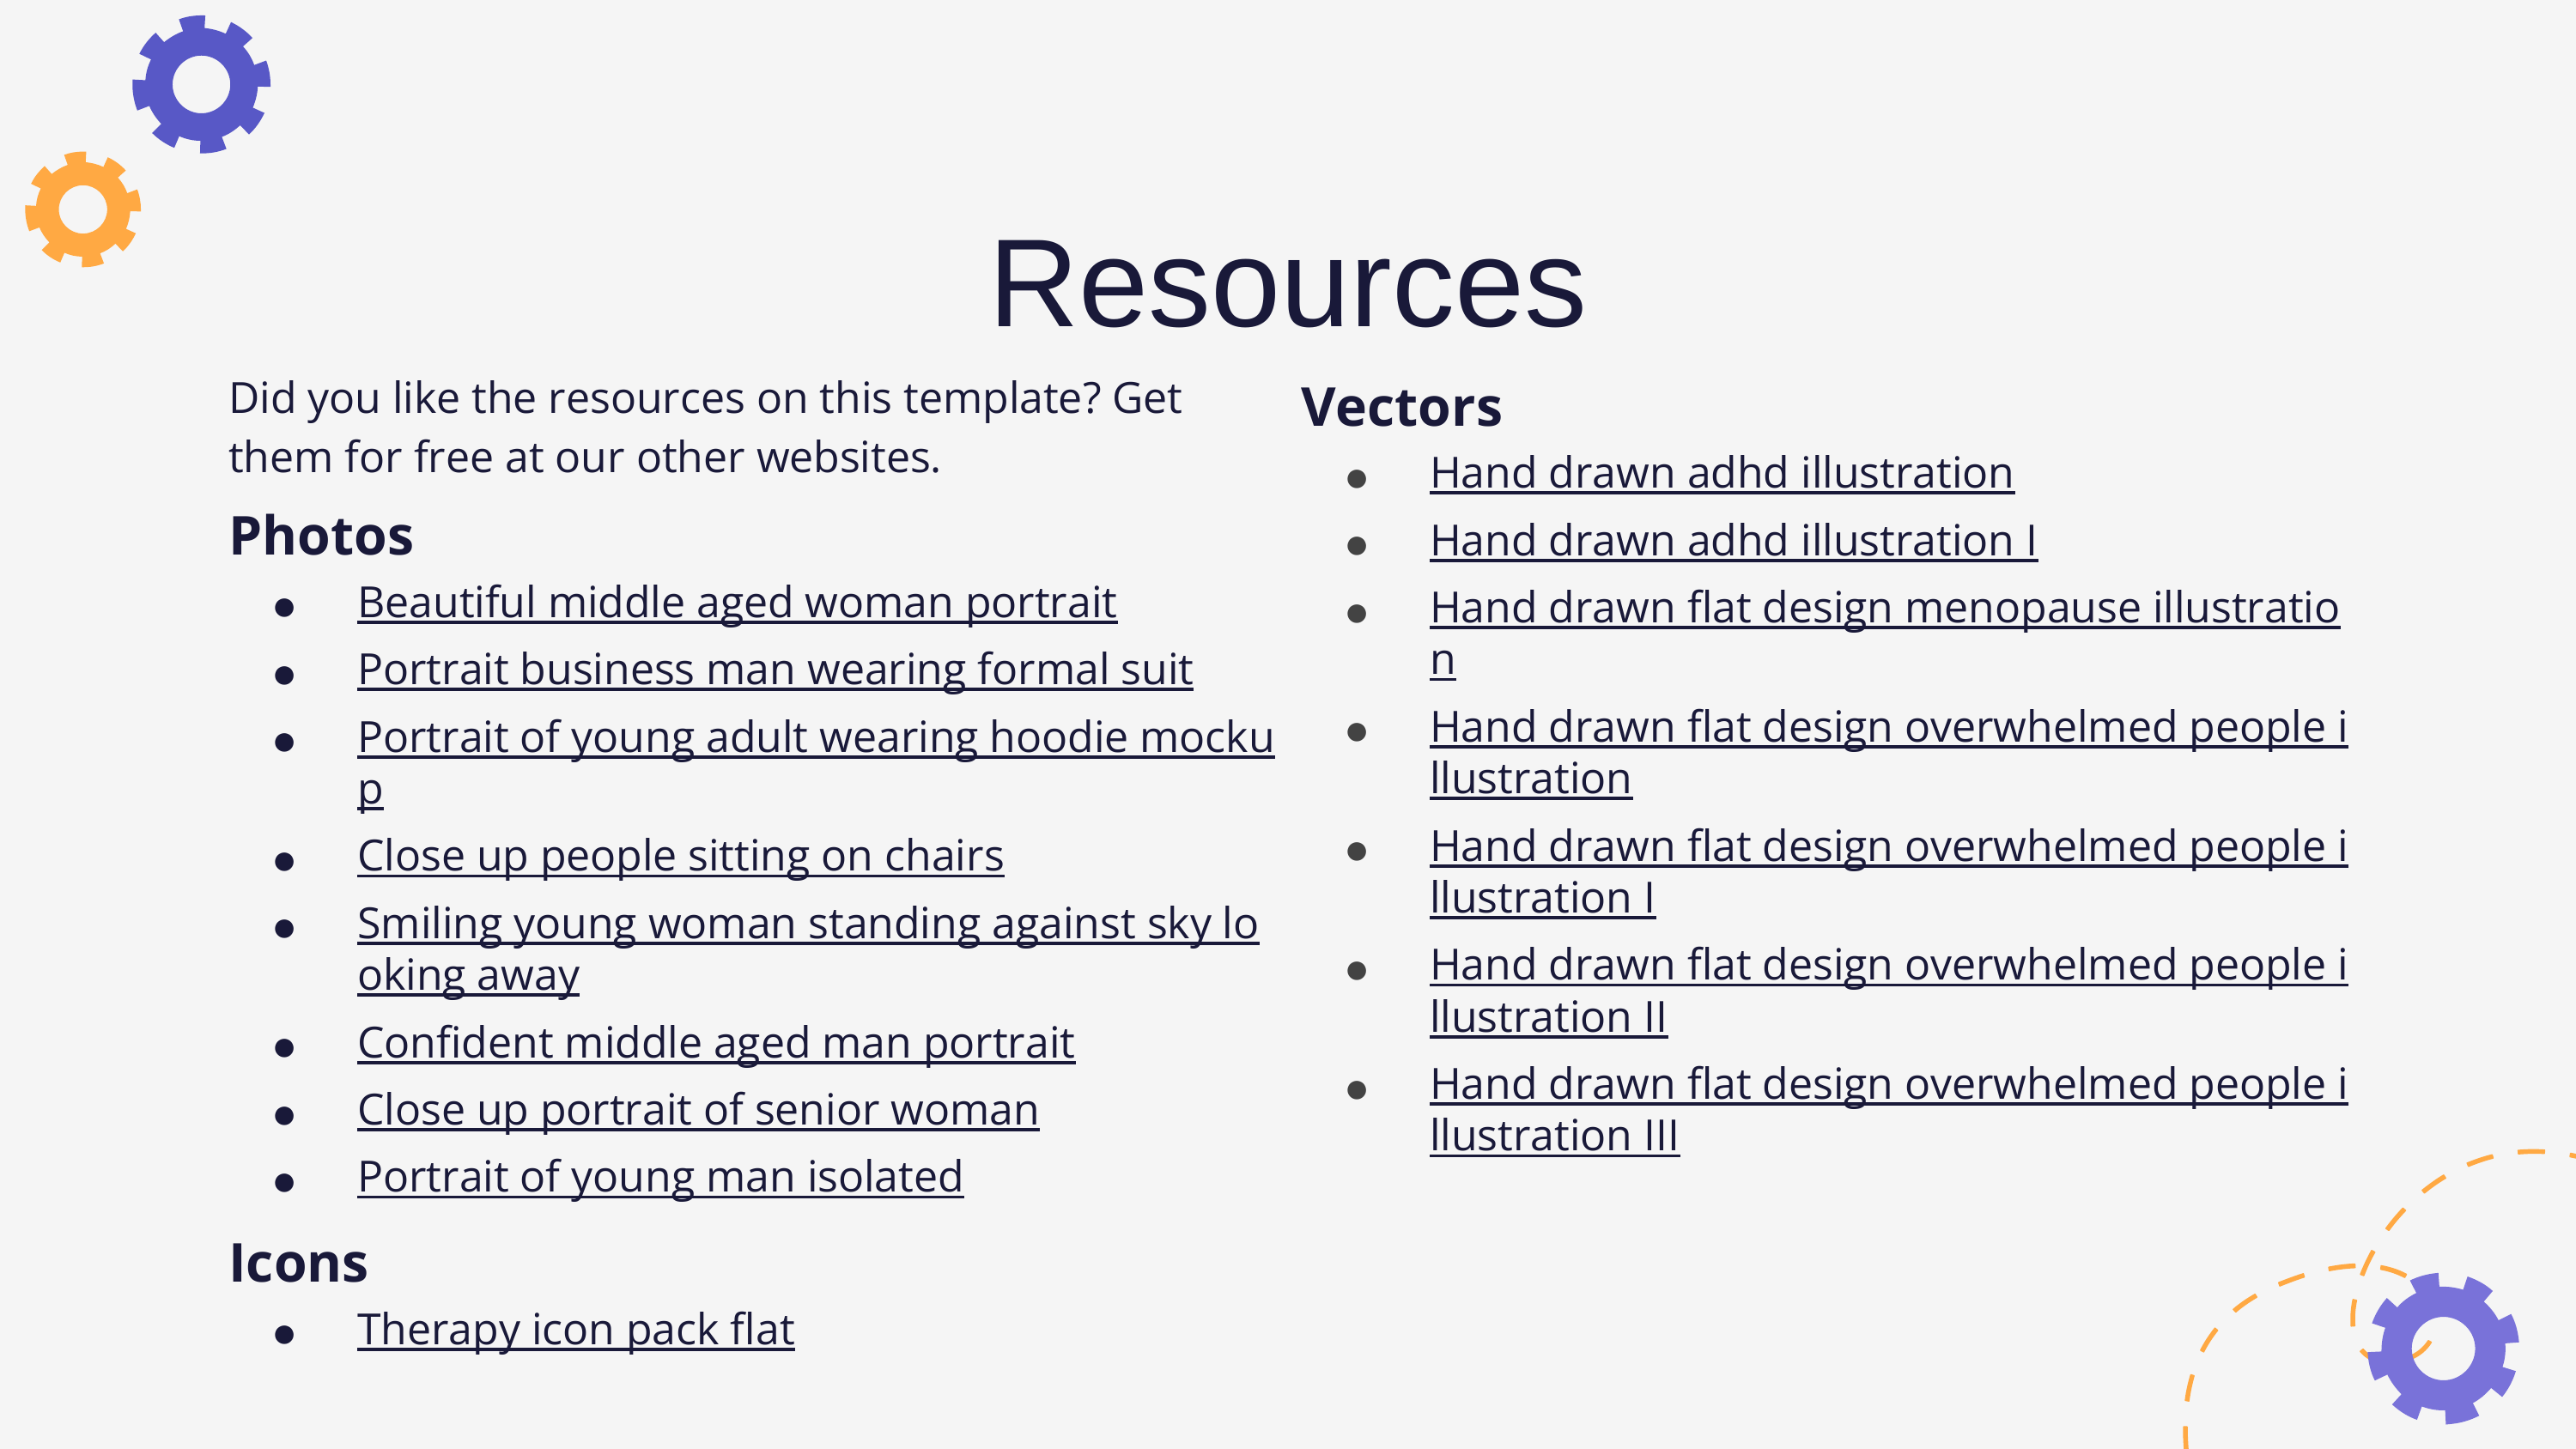

# Resources
Did you like the resources on this template? Get them for free at our other websites.
Photos
Beautiful middle aged woman portrait
Portrait business man wearing formal suit
Portrait of young adult wearing hoodie mockup
Close up people sitting on chairs
Smiling young woman standing against sky looking away
Confident middle aged man portrait
Close up portrait of senior woman
Portrait of young man isolated
Icons
Therapy icon pack flat
Vectors
Hand drawn adhd illustration
Hand drawn adhd illustration I
Hand drawn flat design menopause illustration
Hand drawn flat design overwhelmed people illustration
Hand drawn flat design overwhelmed people illustration I
Hand drawn flat design overwhelmed people illustration II
Hand drawn flat design overwhelmed people illustration III